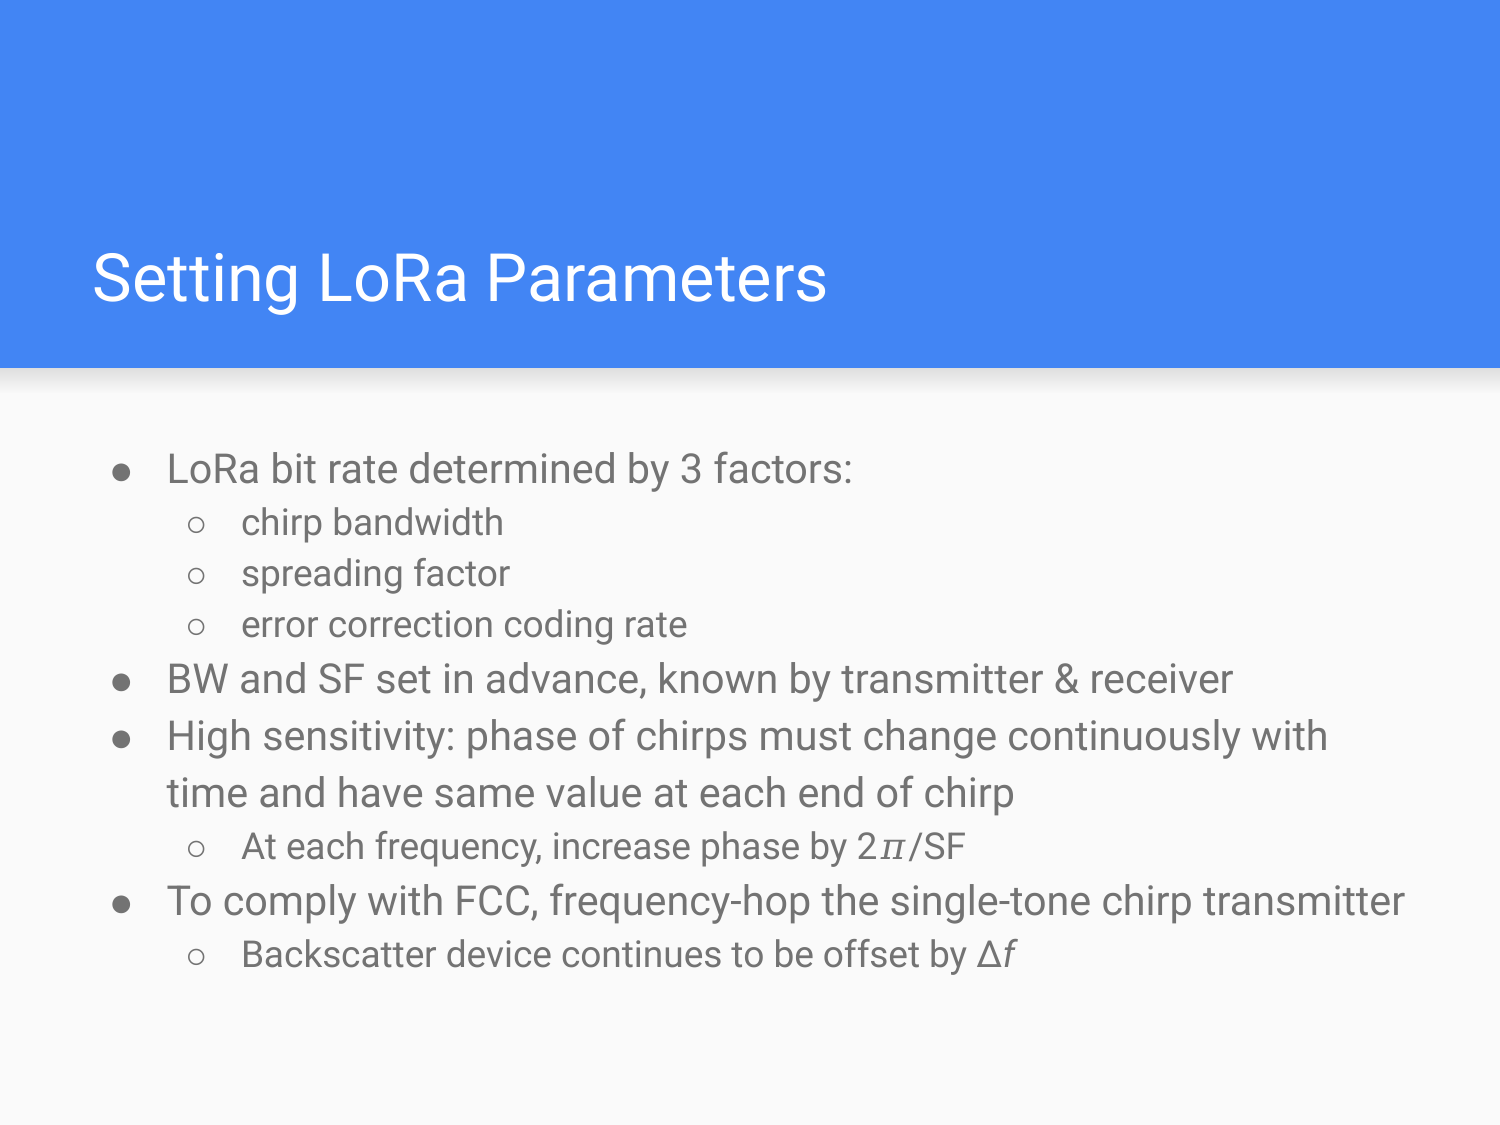

# Setting LoRa Parameters
LoRa bit rate determined by 3 factors:
chirp bandwidth
spreading factor
error correction coding rate
BW and SF set in advance, known by transmitter & receiver
High sensitivity: phase of chirps must change continuously with time and have same value at each end of chirp
At each frequency, increase phase by 2𝜋/SF
To comply with FCC, frequency-hop the single-tone chirp transmitter
Backscatter device continues to be offset by Δf